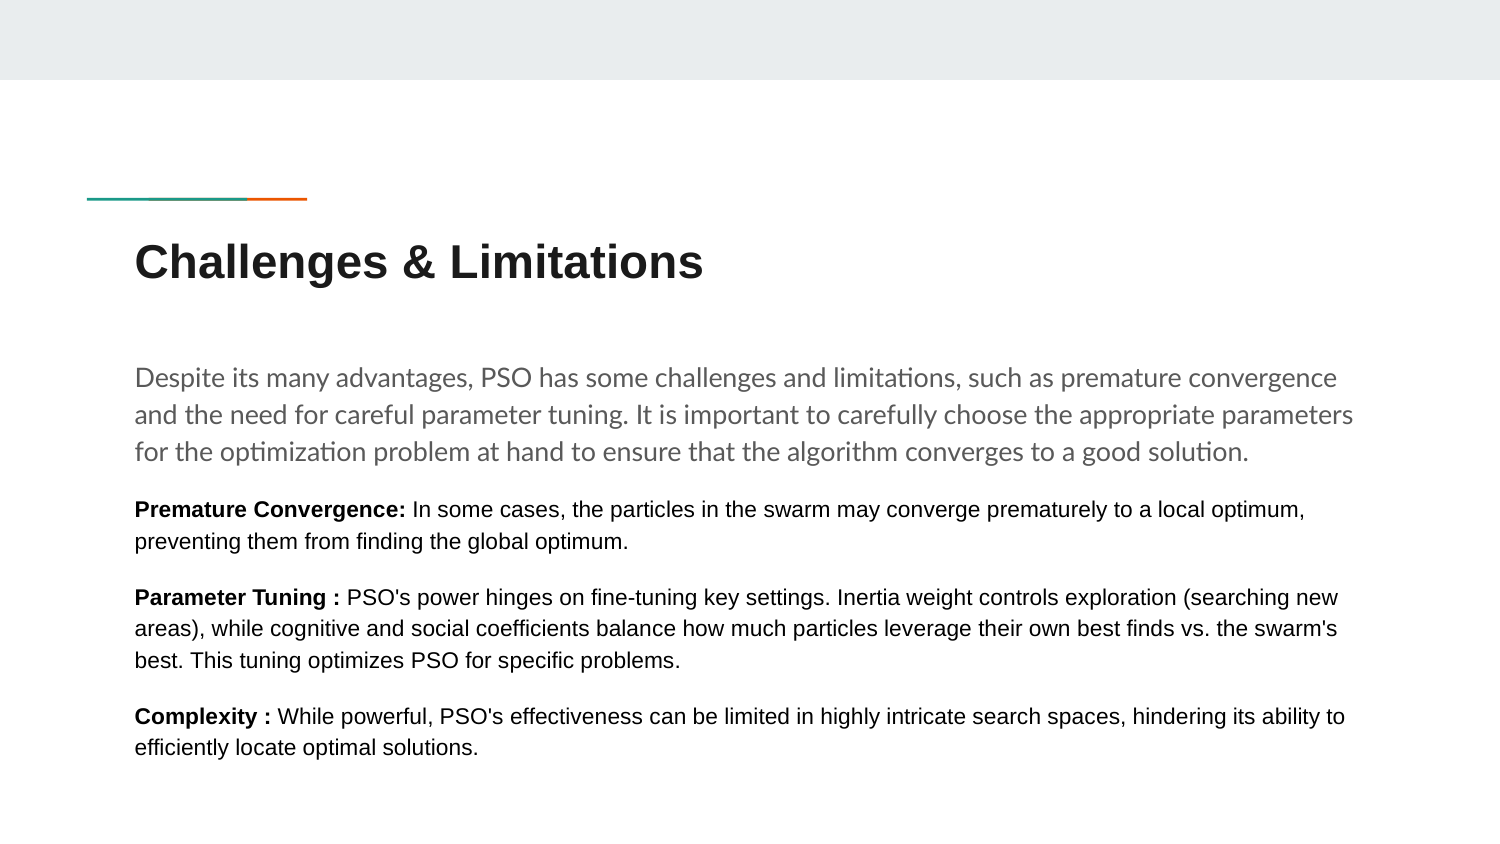

# Challenges & Limitations
Despite its many advantages, PSO has some challenges and limitations, such as premature convergence and the need for careful parameter tuning. It is important to carefully choose the appropriate parameters for the optimization problem at hand to ensure that the algorithm converges to a good solution.
Premature Convergence: In some cases, the particles in the swarm may converge prematurely to a local optimum, preventing them from finding the global optimum.
Parameter Tuning : PSO's power hinges on fine-tuning key settings. Inertia weight controls exploration (searching new areas), while cognitive and social coefficients balance how much particles leverage their own best finds vs. the swarm's best. This tuning optimizes PSO for specific problems.
Complexity : While powerful, PSO's effectiveness can be limited in highly intricate search spaces, hindering its ability to efficiently locate optimal solutions.